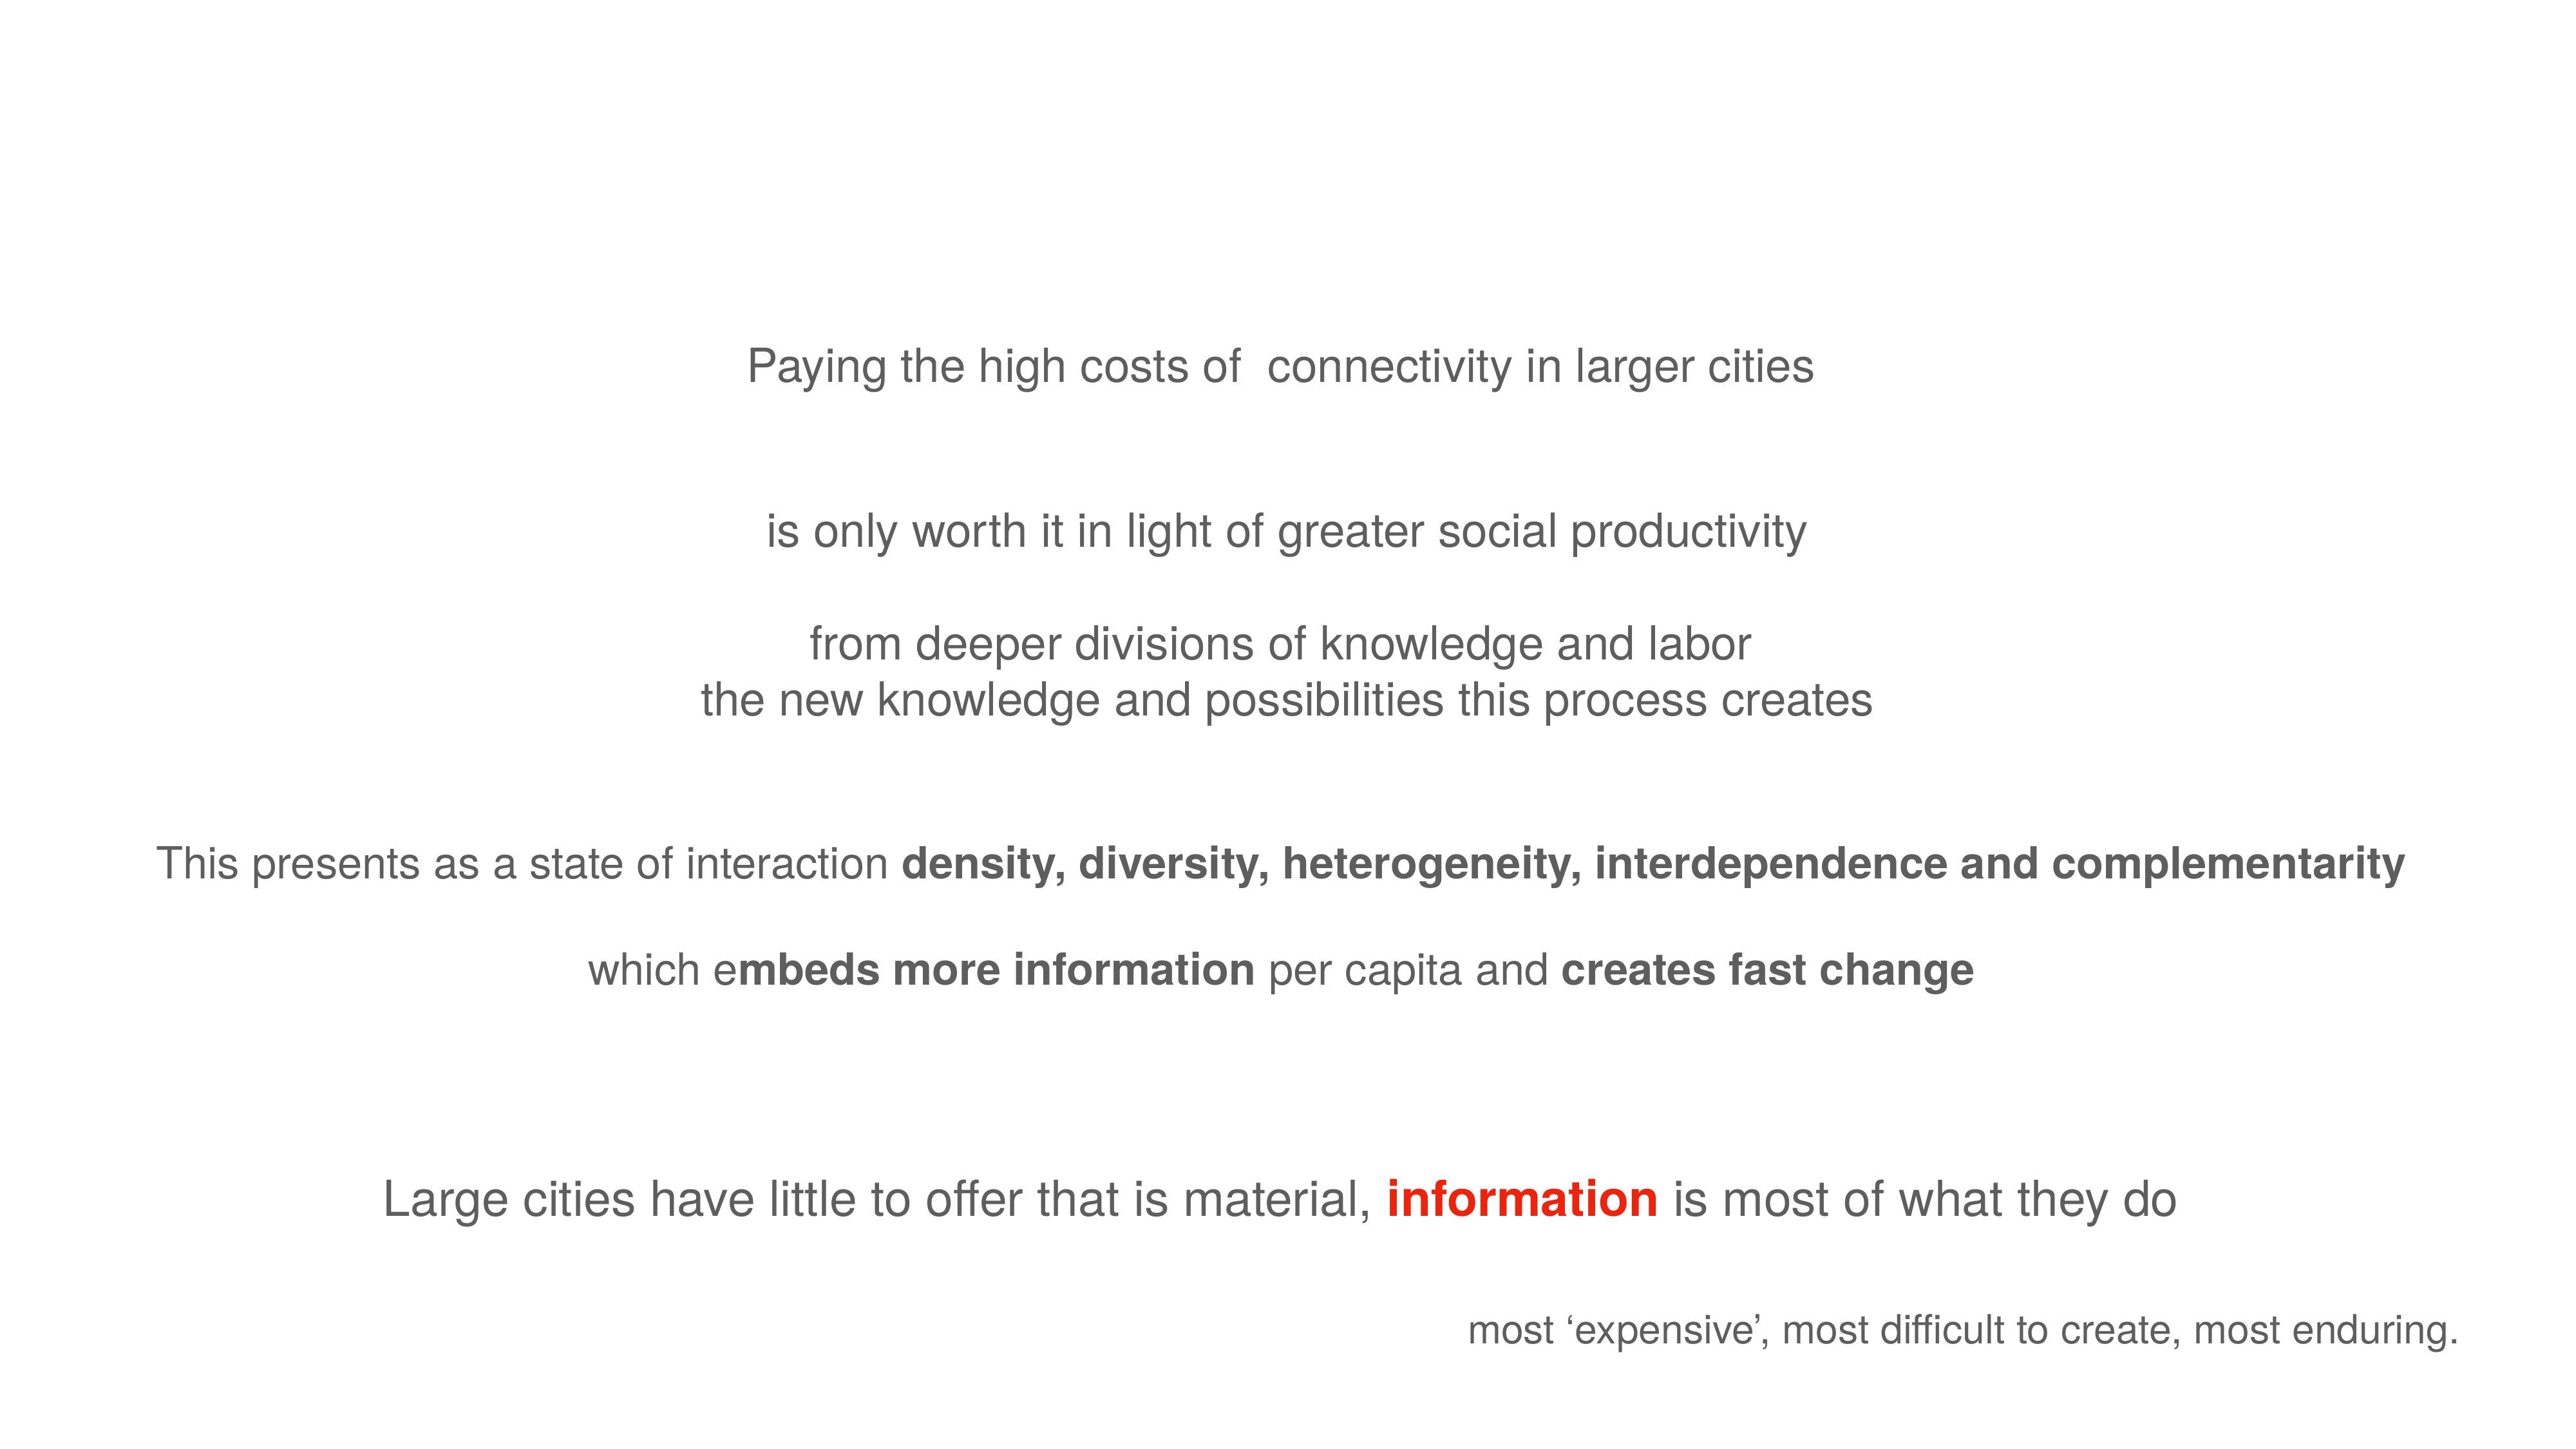

Paying the high costs of  connectivity in larger cities
is only worth it in light of greater social productivity

from deeper divisions of knowledge and labor
the new knowledge and possibilities this process creates
This presents as a state of interaction density, diversity, heterogeneity, interdependence and complementarity

which embeds more information per capita and creates fast change
Large cities have little to offer that is material, information is most of what they do
most ‘expensive’, most difficult to create, most enduring.